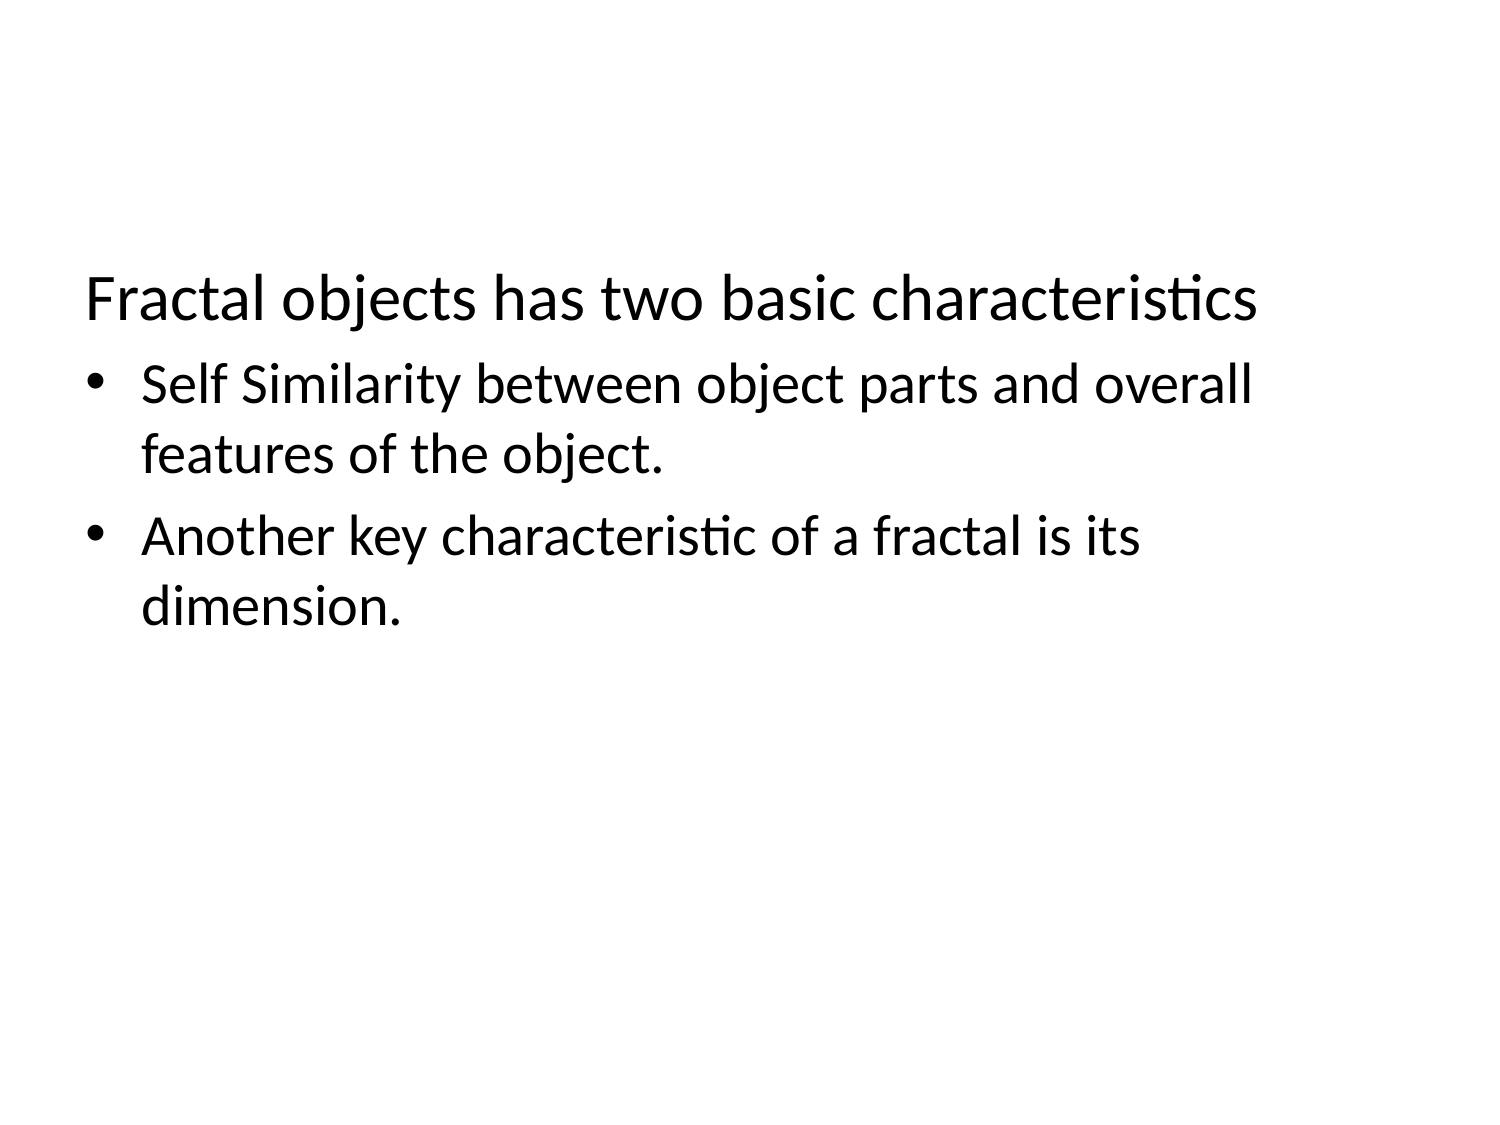

Fractal objects has two basic characteristics
Self Similarity between object parts and overall features of the object.
Another key characteristic of a fractal is its dimension.